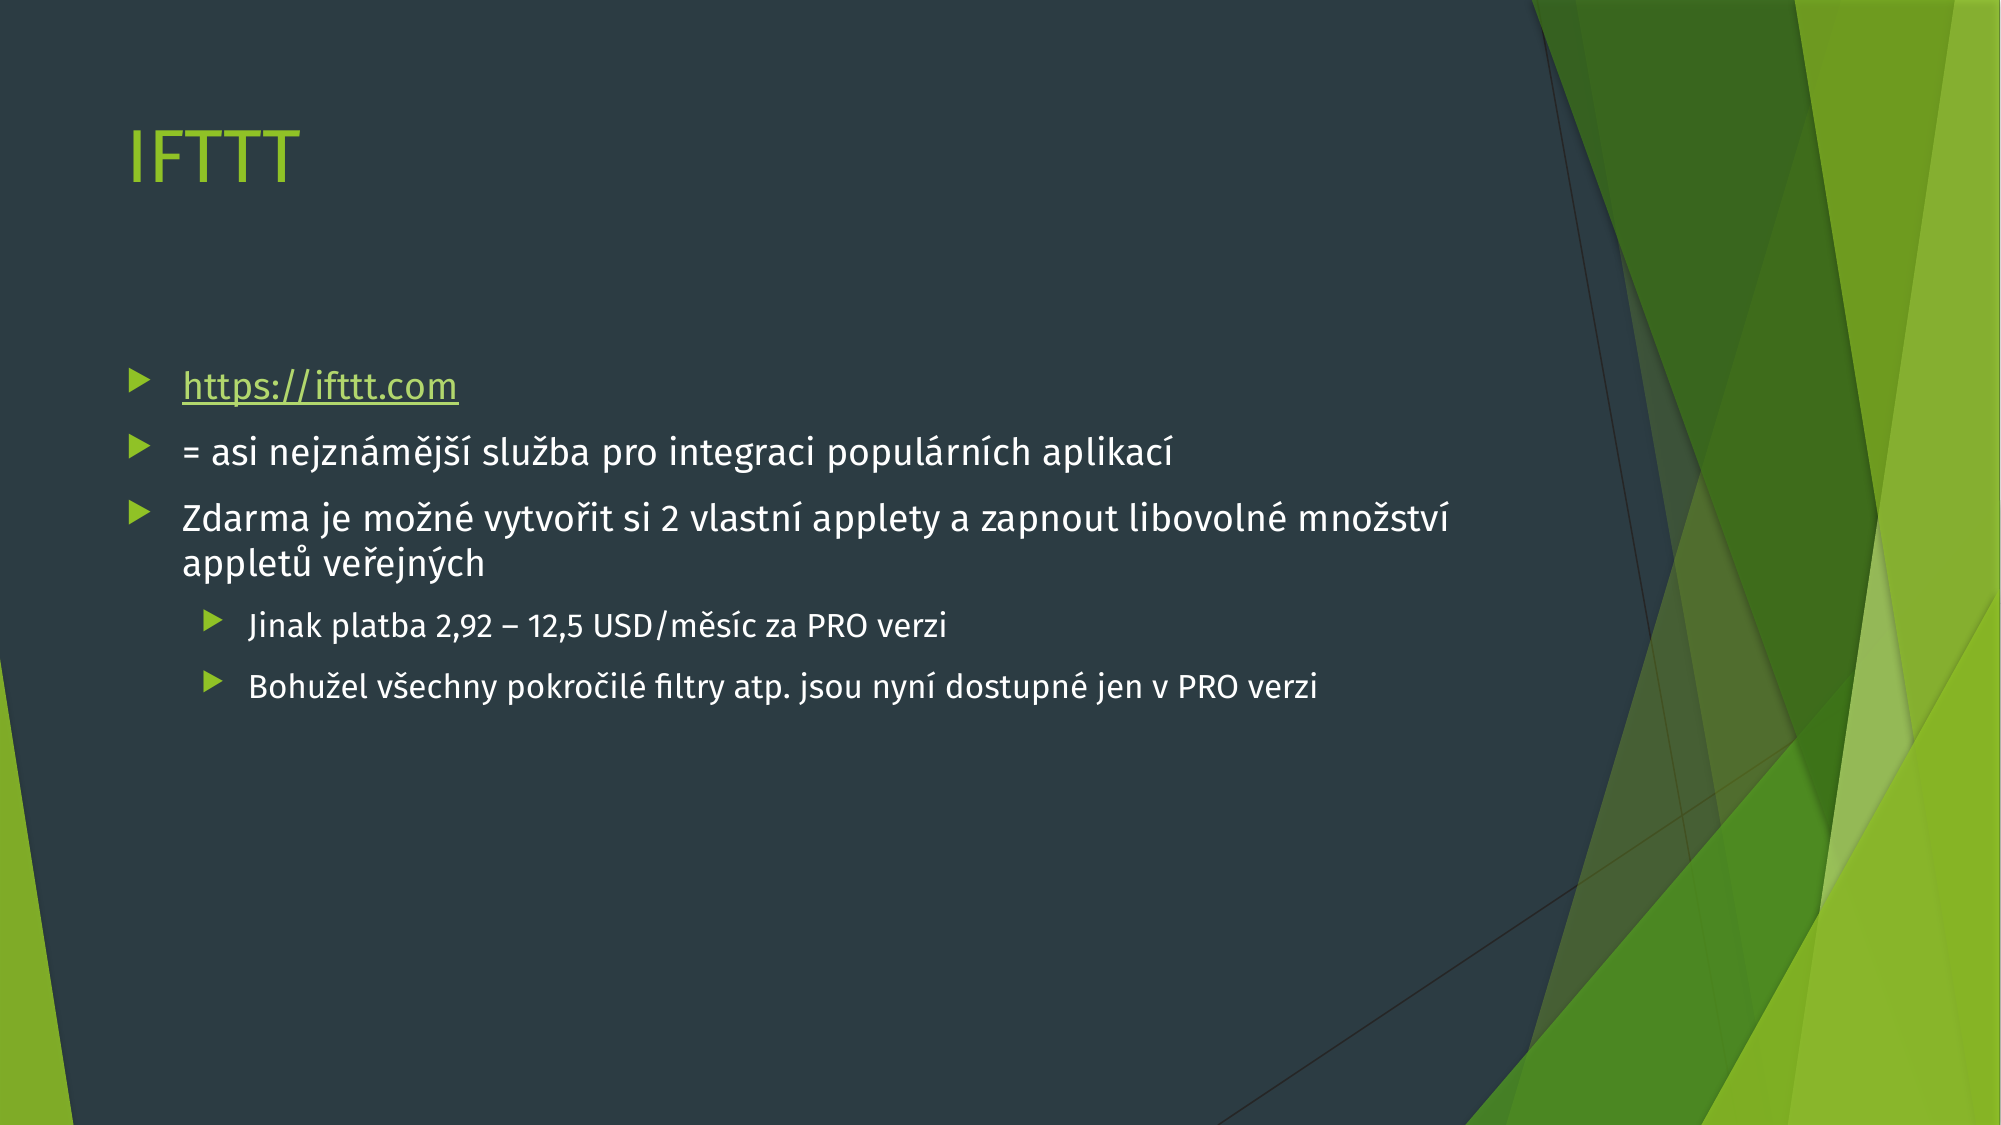

# IFTTT
https://ifttt.com
= asi nejznámější služba pro integraci populárních aplikací
Zdarma je možné vytvořit si 2 vlastní applety a zapnout libovolné množství appletů veřejných
Jinak platba 2,92 – 12,5 USD/měsíc za PRO verzi
Bohužel všechny pokročilé filtry atp. jsou nyní dostupné jen v PRO verzi